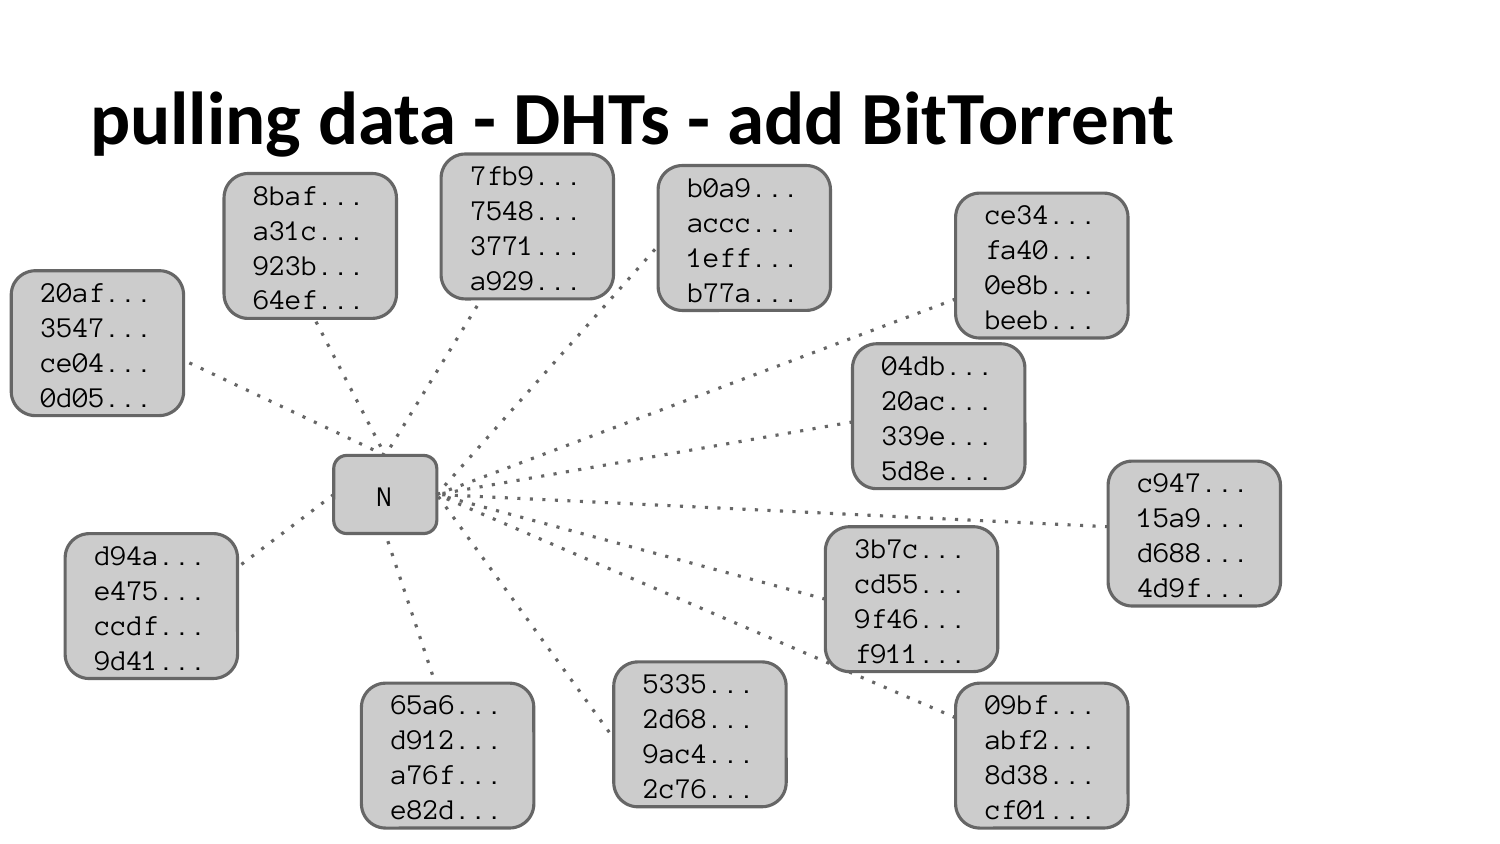

# pulling data - DHTs - add BitTorrent
7fb9...
7548...
3771...
a929...
b0a9...
accc...
1eff...
b77a...
8baf...
a31c...
923b...
64ef...
ce34...
fa40...
0e8b...
beeb...
20af...
3547...
ce04...
0d05...
04db...
20ac...
339e...
5d8e...
N
c947...
15a9...
d688...
4d9f...
3b7c...
cd55...
9f46...
f911...
d94a...
e475...
ccdf...
9d41...
5335...
2d68...
9ac4...
2c76...
65a6...
d912...
a76f...
e82d...
09bf...
abf2...
8d38...
cf01...